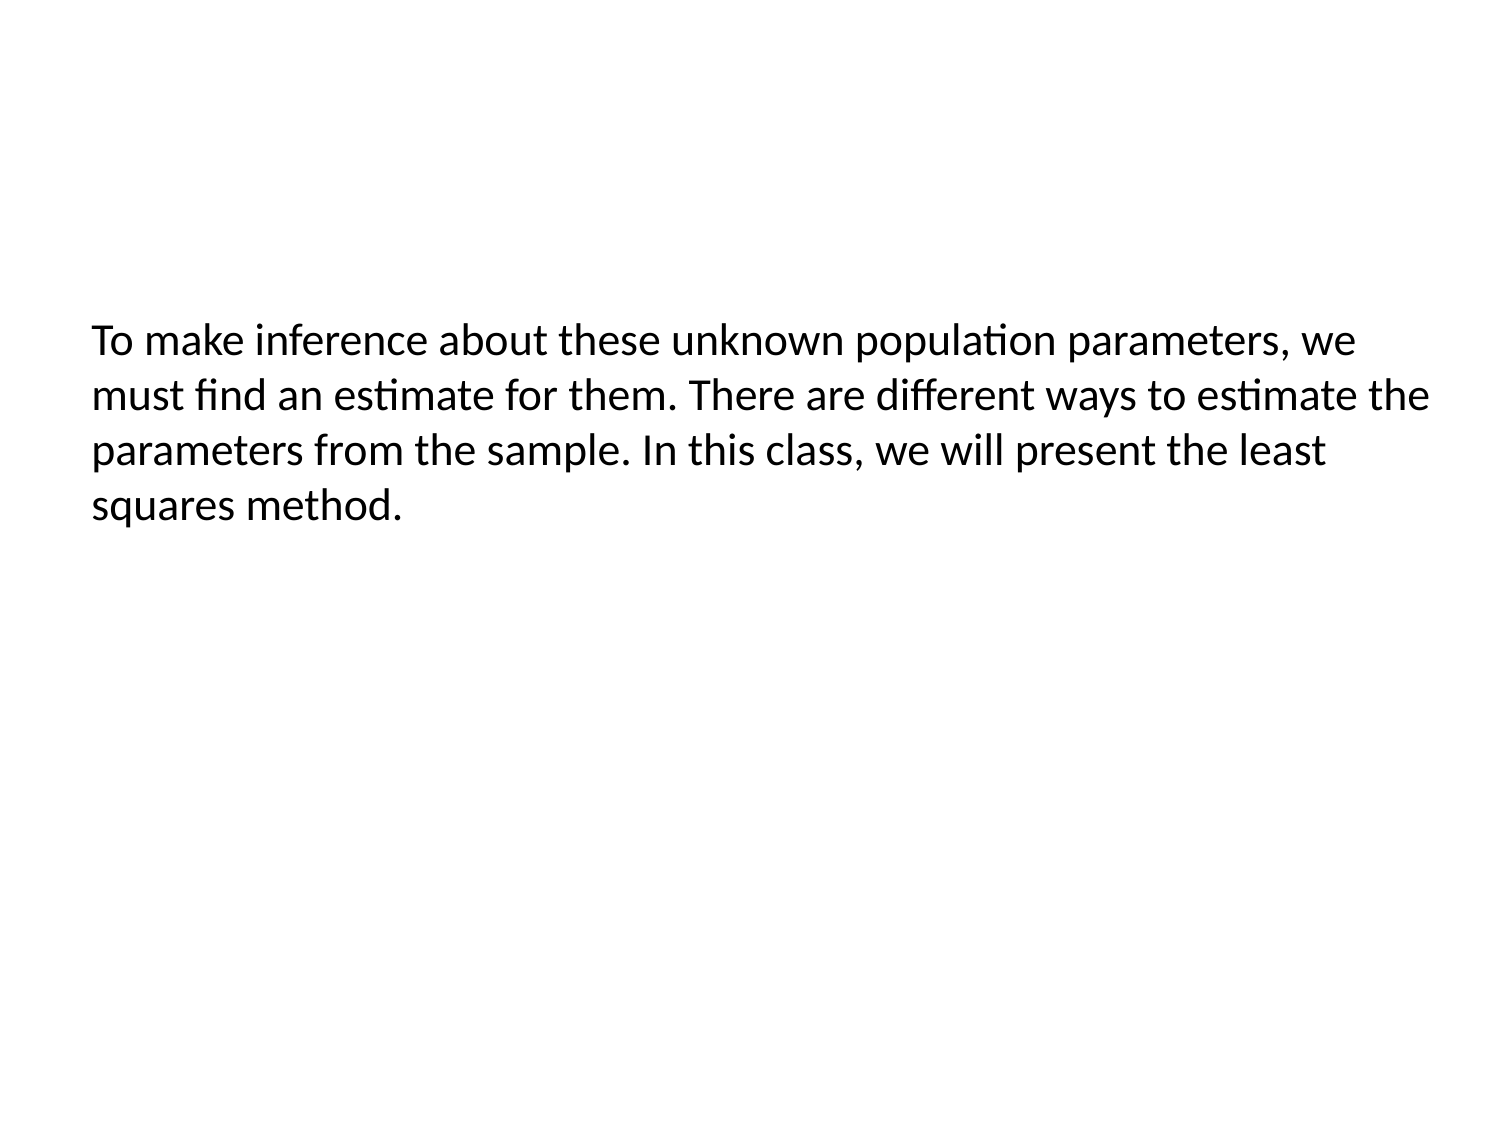

To make inference about these unknown population parameters, we must find an estimate for them. There are different ways to estimate the parameters from the sample. In this class, we will present the least squares method.